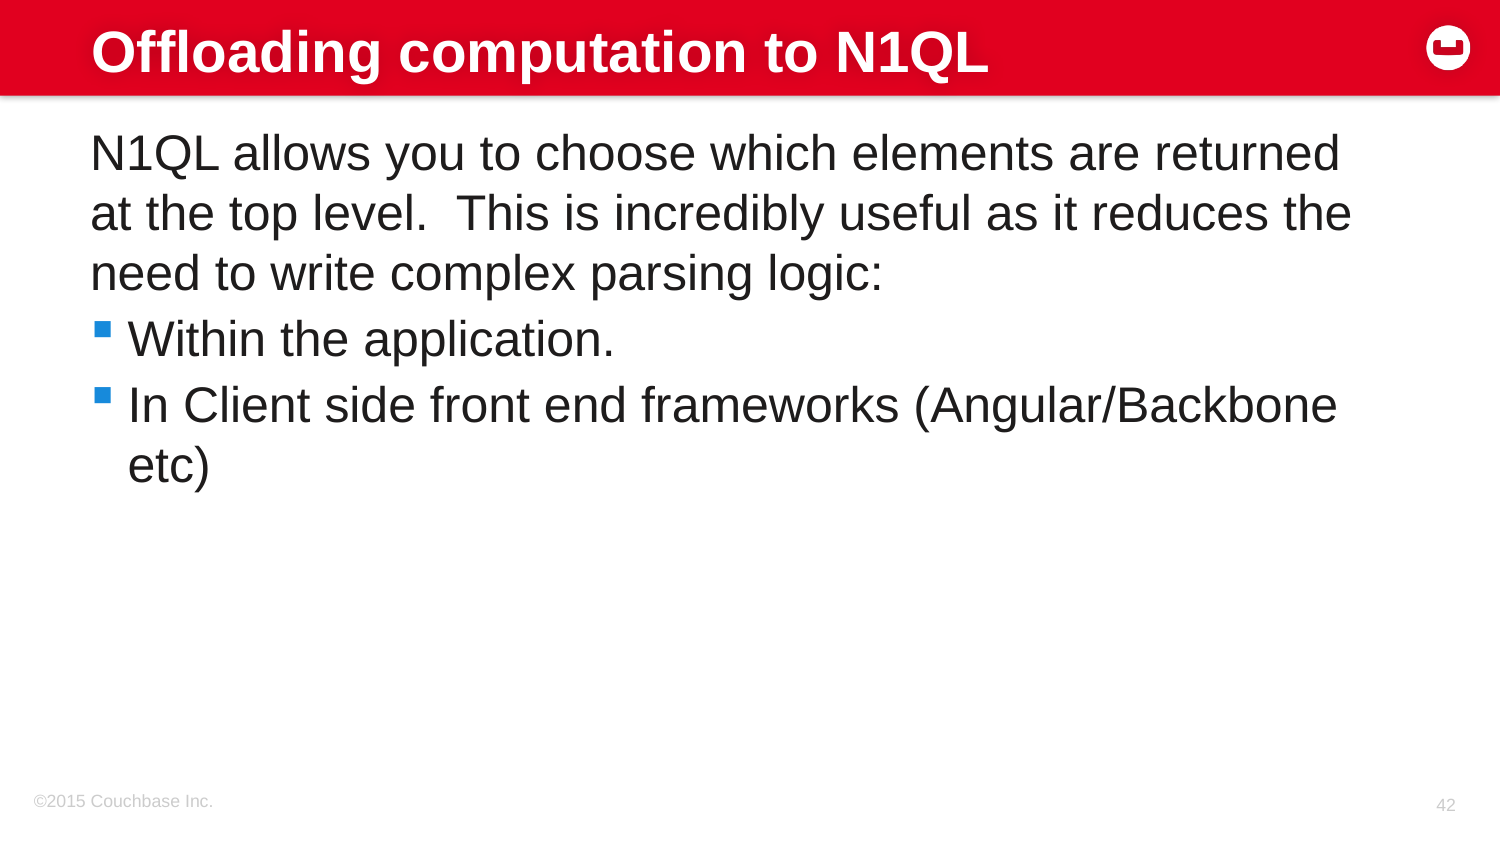

# Offloading computation to N1QL
N1QL allows you to choose which elements are returned at the top level.  This is incredibly useful as it reduces the need to write complex parsing logic:
Within the application.
In Client side front end frameworks (Angular/Backbone etc)